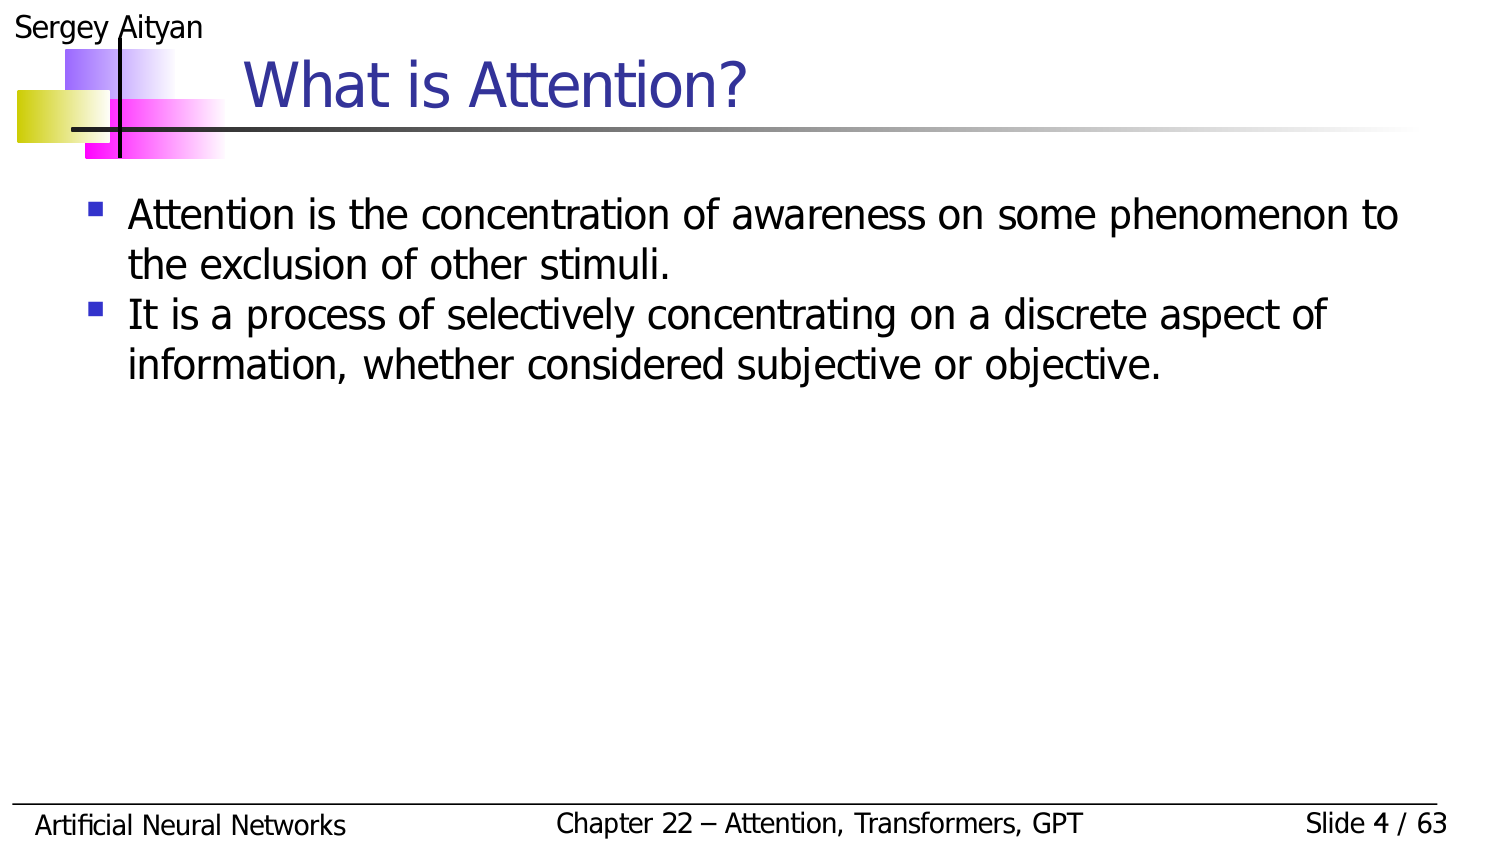

# What is Attention?
Attention is the concentration of awareness on some phenomenon to the exclusion of other stimuli.
It is a process of selectively concentrating on a discrete aspect of information, whether considered subjective or objective.